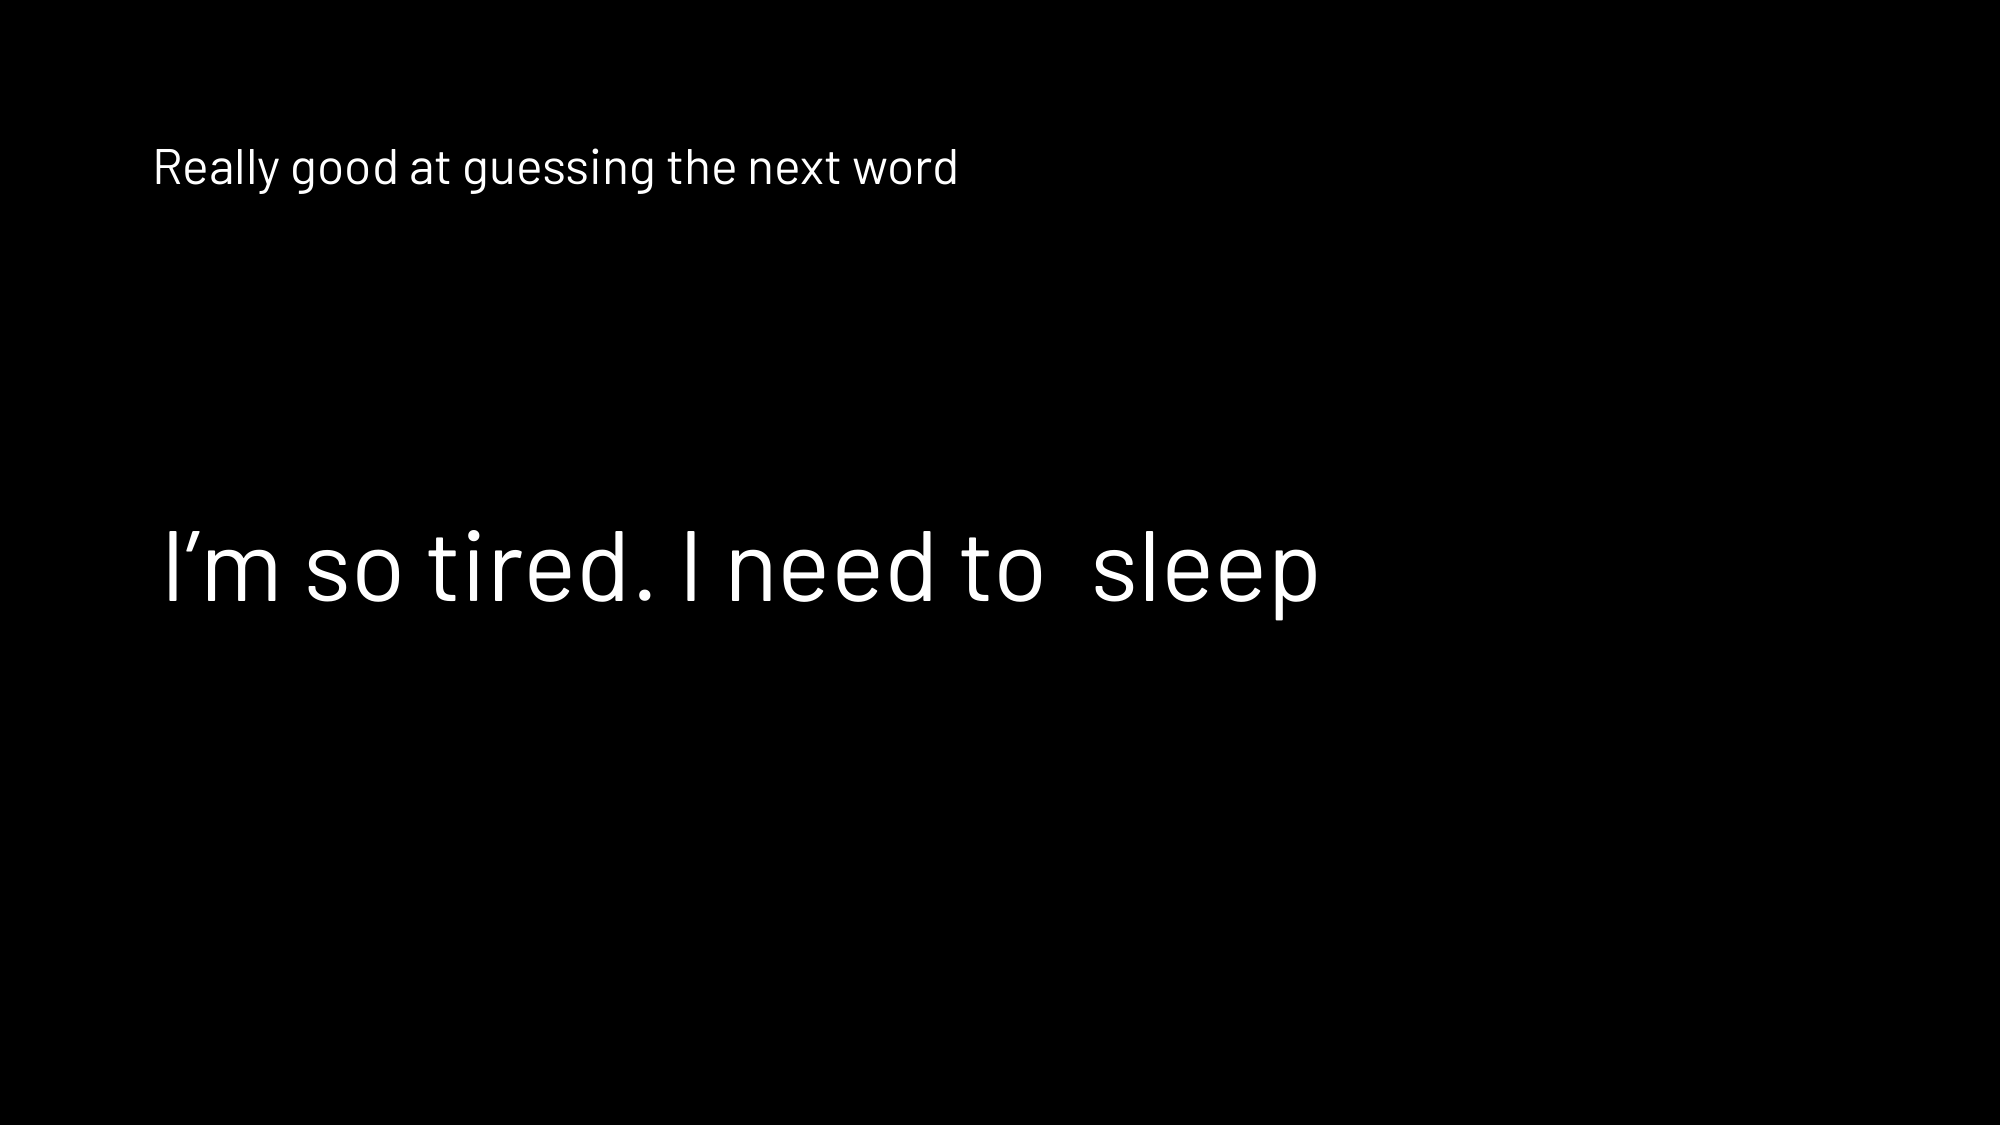

# Really good at guessing the next word
sleep
I’m so tired. I need to